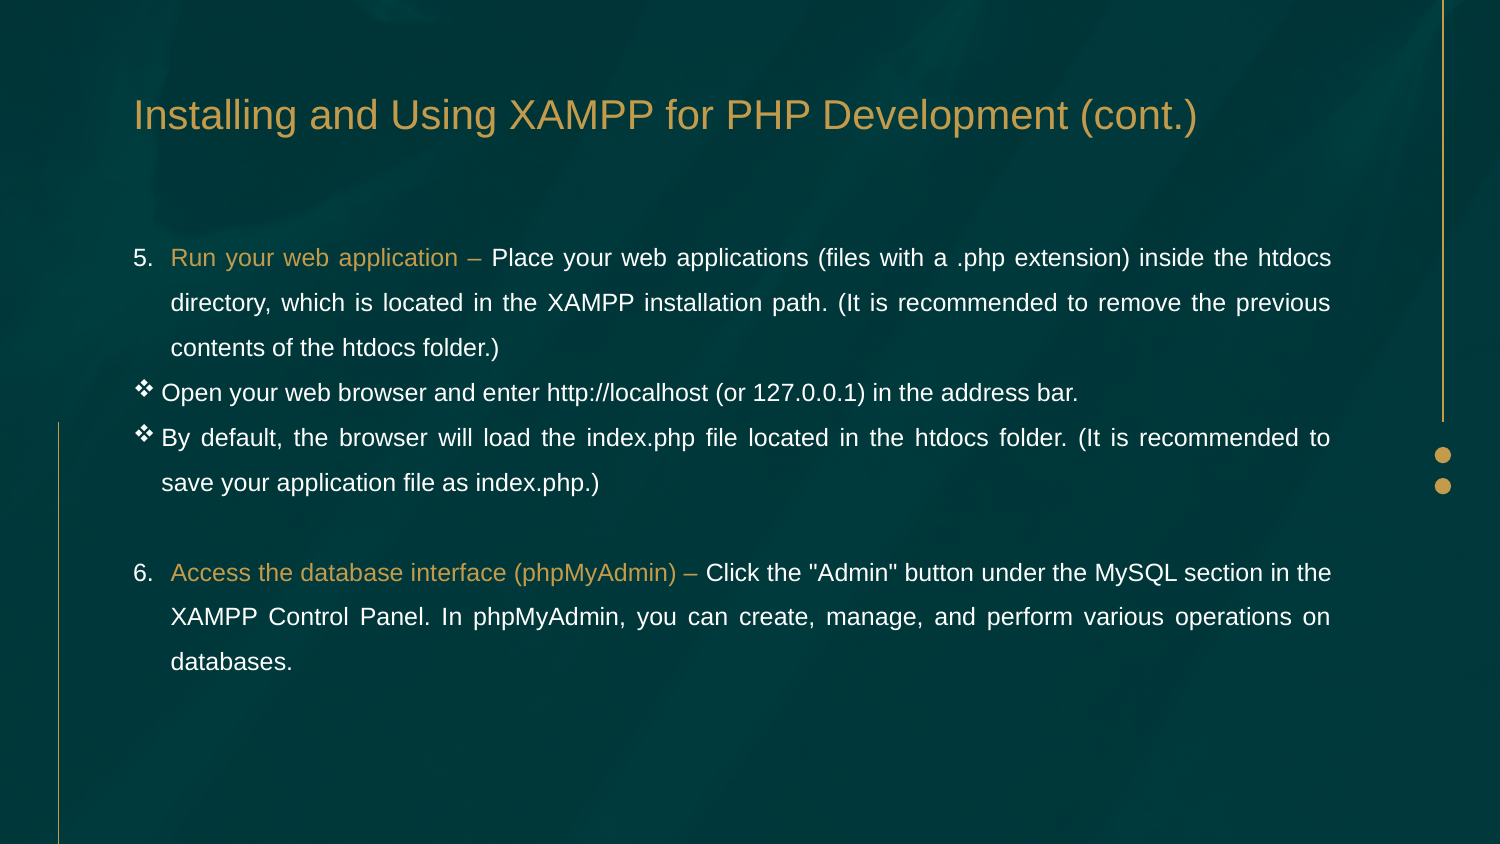

# Installing and Using XAMPP for PHP Development (cont.)
Run your web application – Place your web applications (files with a .php extension) inside the htdocs directory, which is located in the XAMPP installation path. (It is recommended to remove the previous contents of the htdocs folder.)
Open your web browser and enter http://localhost (or 127.0.0.1) in the address bar.
By default, the browser will load the index.php file located in the htdocs folder. (It is recommended to save your application file as index.php.)

Access the database interface (phpMyAdmin) – Click the "Admin" button under the MySQL section in the XAMPP Control Panel. In phpMyAdmin, you can create, manage, and perform various operations on databases.